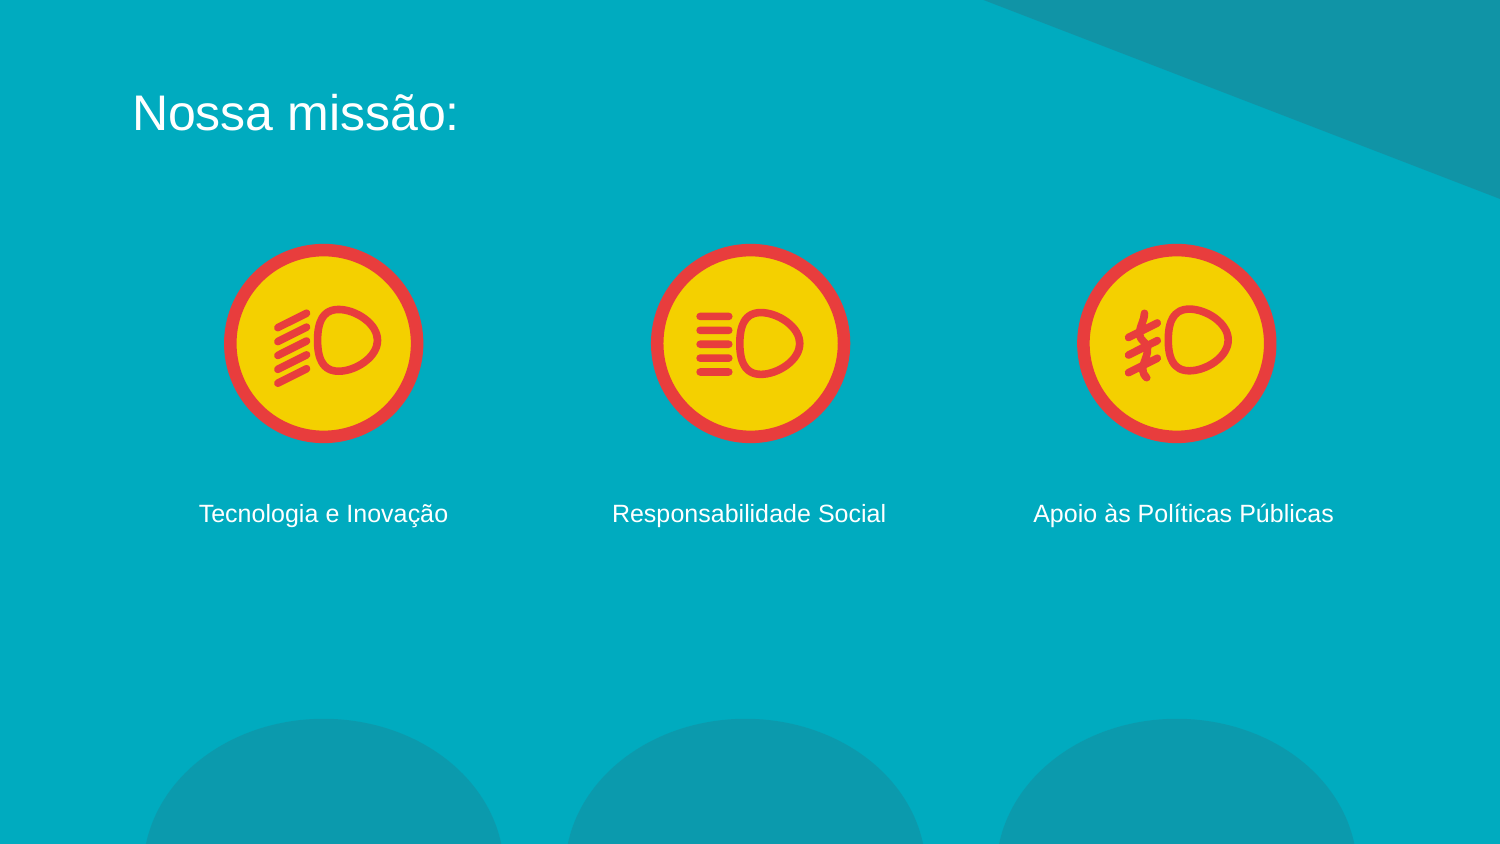

# Nossa missão:

Tecnologia e Inovação
Responsabilidade Social
Apoio às Políticas Públicas